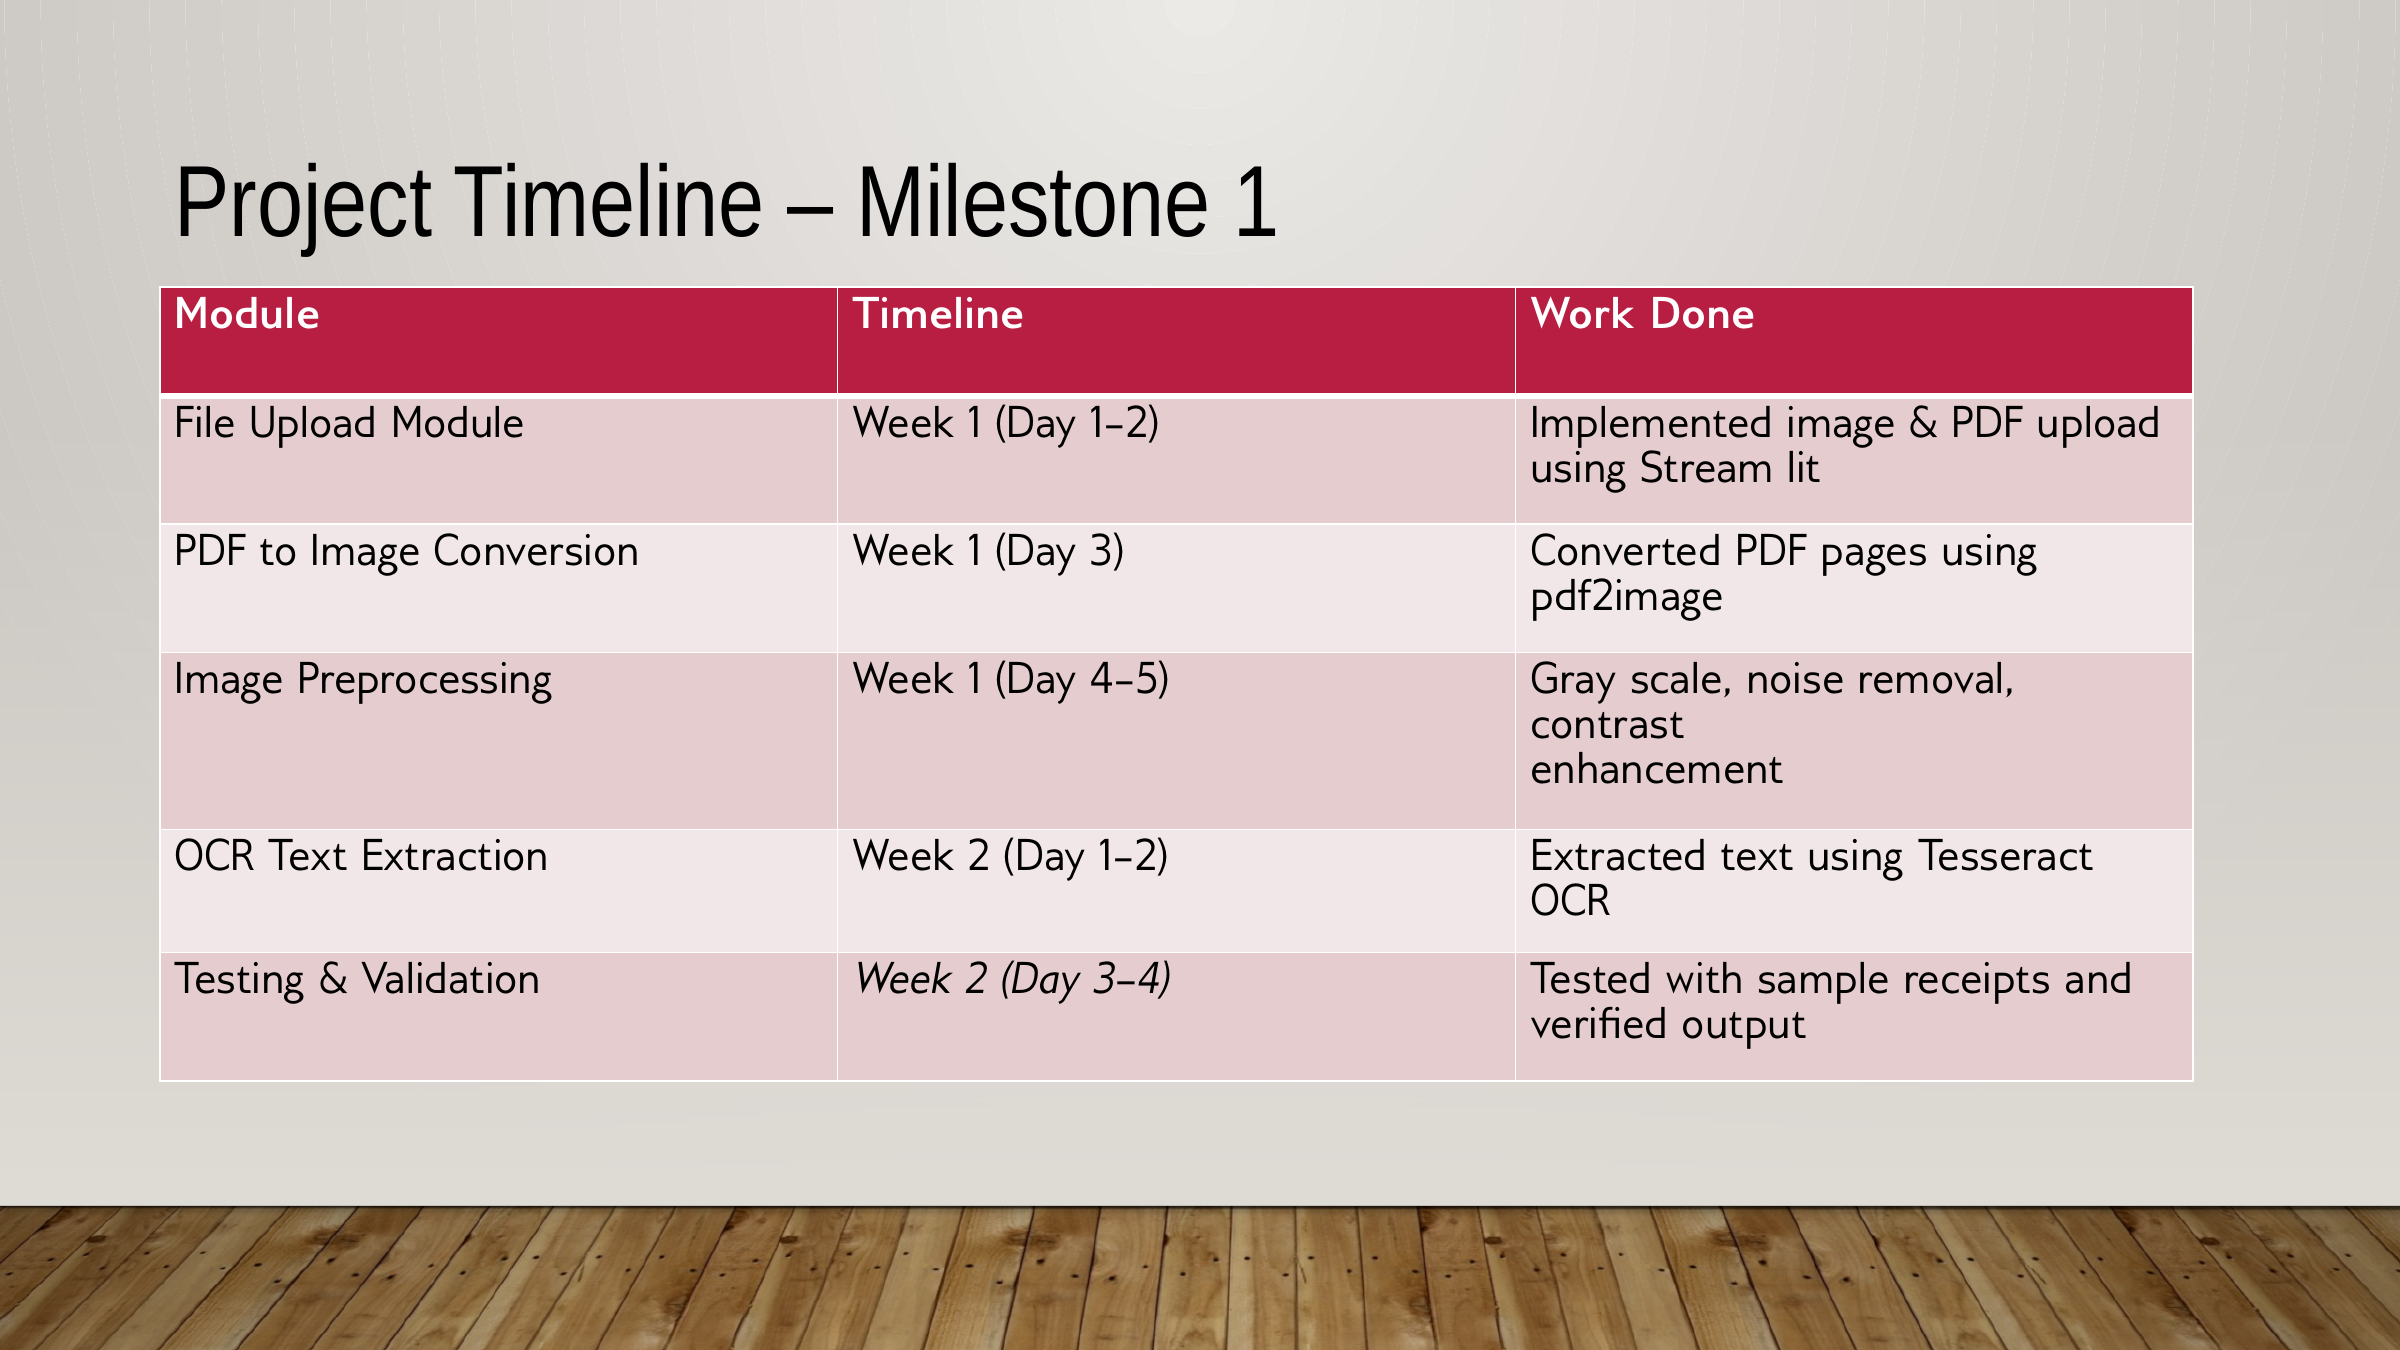

Project Timeline – Milestone 1
| Module | Timeline | Work Done |
| --- | --- | --- |
| File Upload Module | Week 1 (Day 1–2) | Implemented image & PDF upload using Stream lit |
| PDF to Image Conversion | Week 1 (Day 3) | Converted PDF pages using pdf2image |
| Image Preprocessing | Week 1 (Day 4–5) | Gray scale, noise removal, contrast enhancement |
| OCR Text Extraction | Week 2 (Day 1–2) | Extracted text using Tesseract OCR |
| Testing & Validation | Week 2 (Day 3–4) | Tested with sample receipts and verified output |